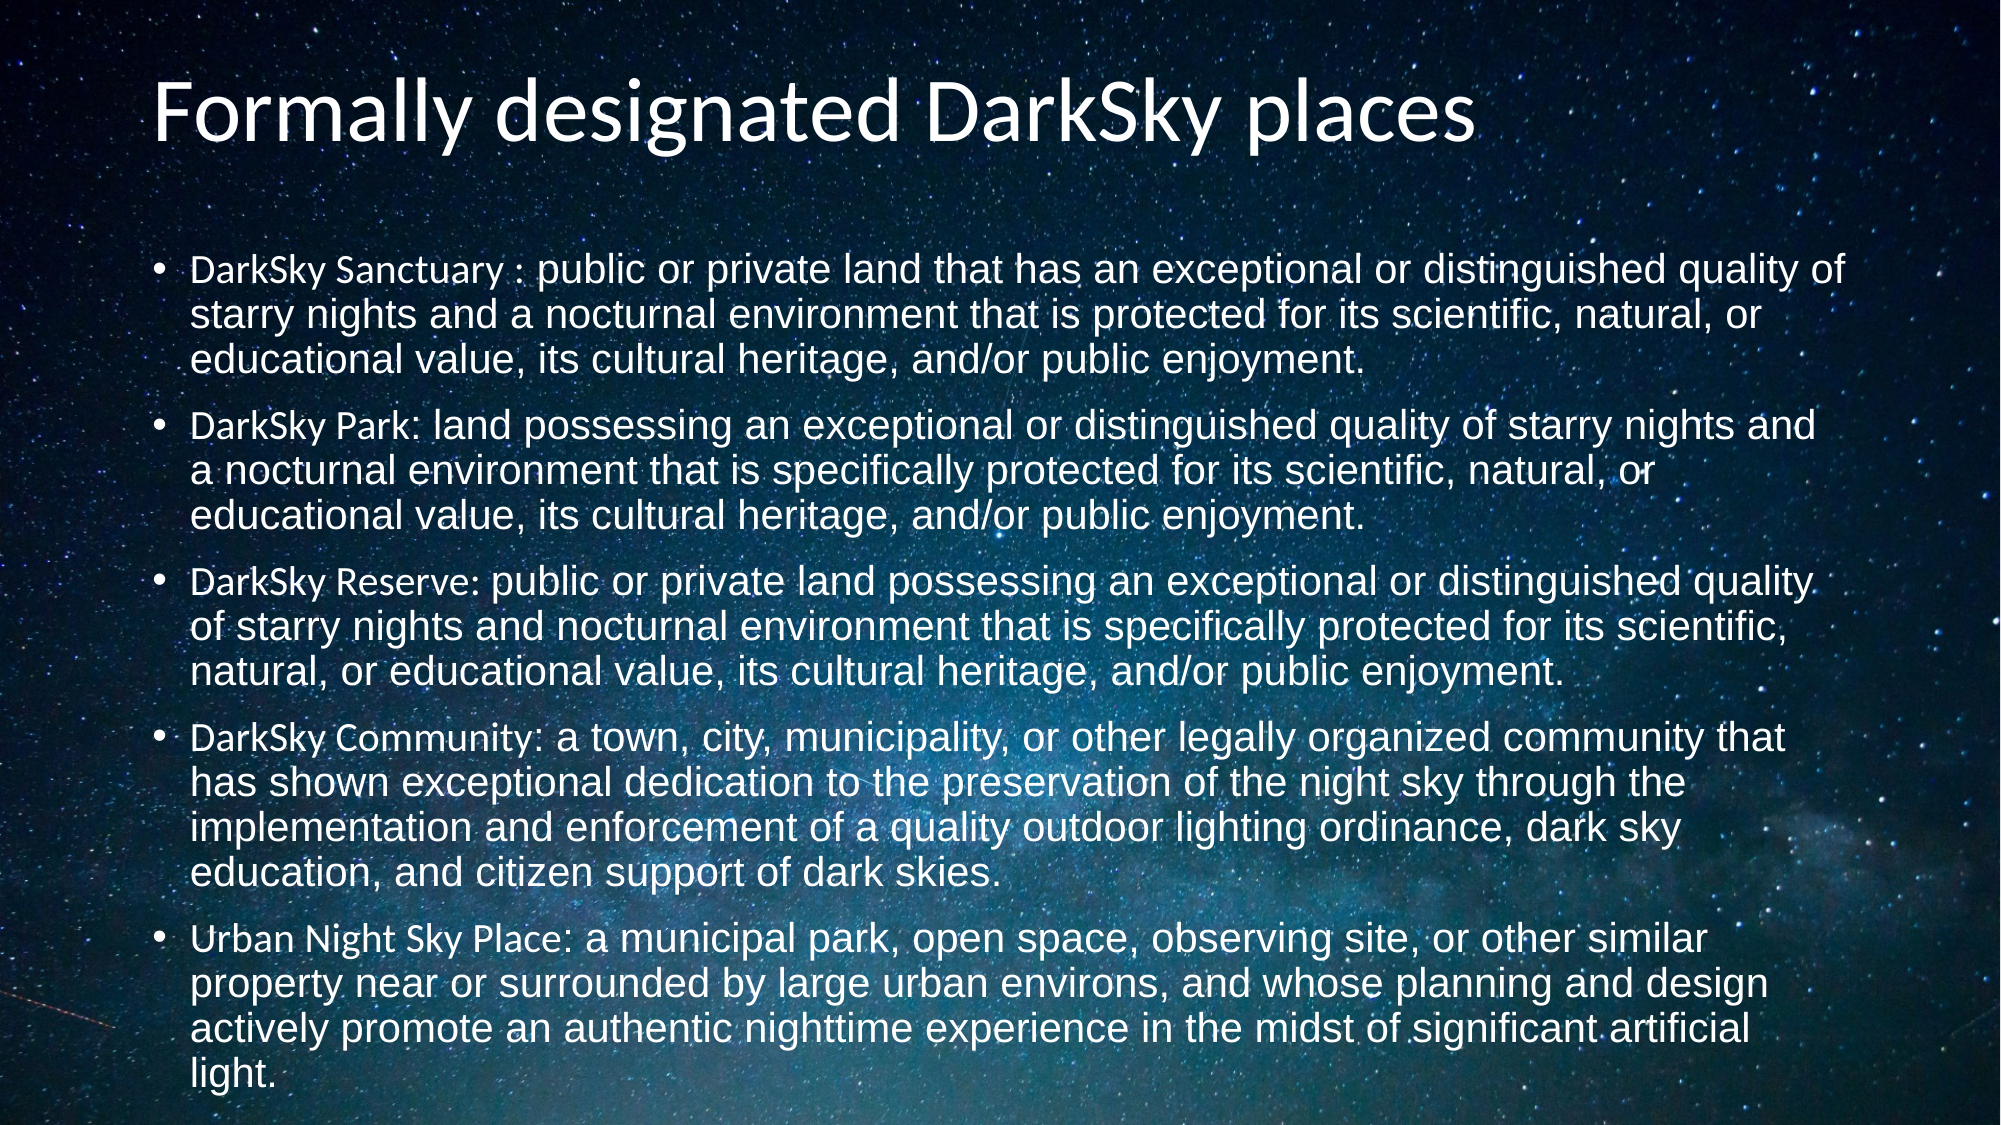

# Formally designated DarkSky places
DarkSky Sanctuary : public or private land that has an exceptional or distinguished quality of starry nights and a nocturnal environment that is protected for its scientific, natural, or educational value, its cultural heritage, and/or public enjoyment.
DarkSky Park: land possessing an exceptional or distinguished quality of starry nights and a nocturnal environment that is specifically protected for its scientific, natural, or educational value, its cultural heritage, and/or public enjoyment.
DarkSky Reserve: public or private land possessing an exceptional or distinguished quality of starry nights and nocturnal environment that is specifically protected for its scientific, natural, or educational value, its cultural heritage, and/or public enjoyment.
DarkSky Community: a town, city, municipality, or other legally organized community that has shown exceptional dedication to the preservation of the night sky through the implementation and enforcement of a quality outdoor lighting ordinance, dark sky education, and citizen support of dark skies.
Urban Night Sky Place: a municipal park, open space, observing site, or other similar property near or surrounded by large urban environs, and whose planning and design actively promote an authentic nighttime experience in the midst of significant artificial light.